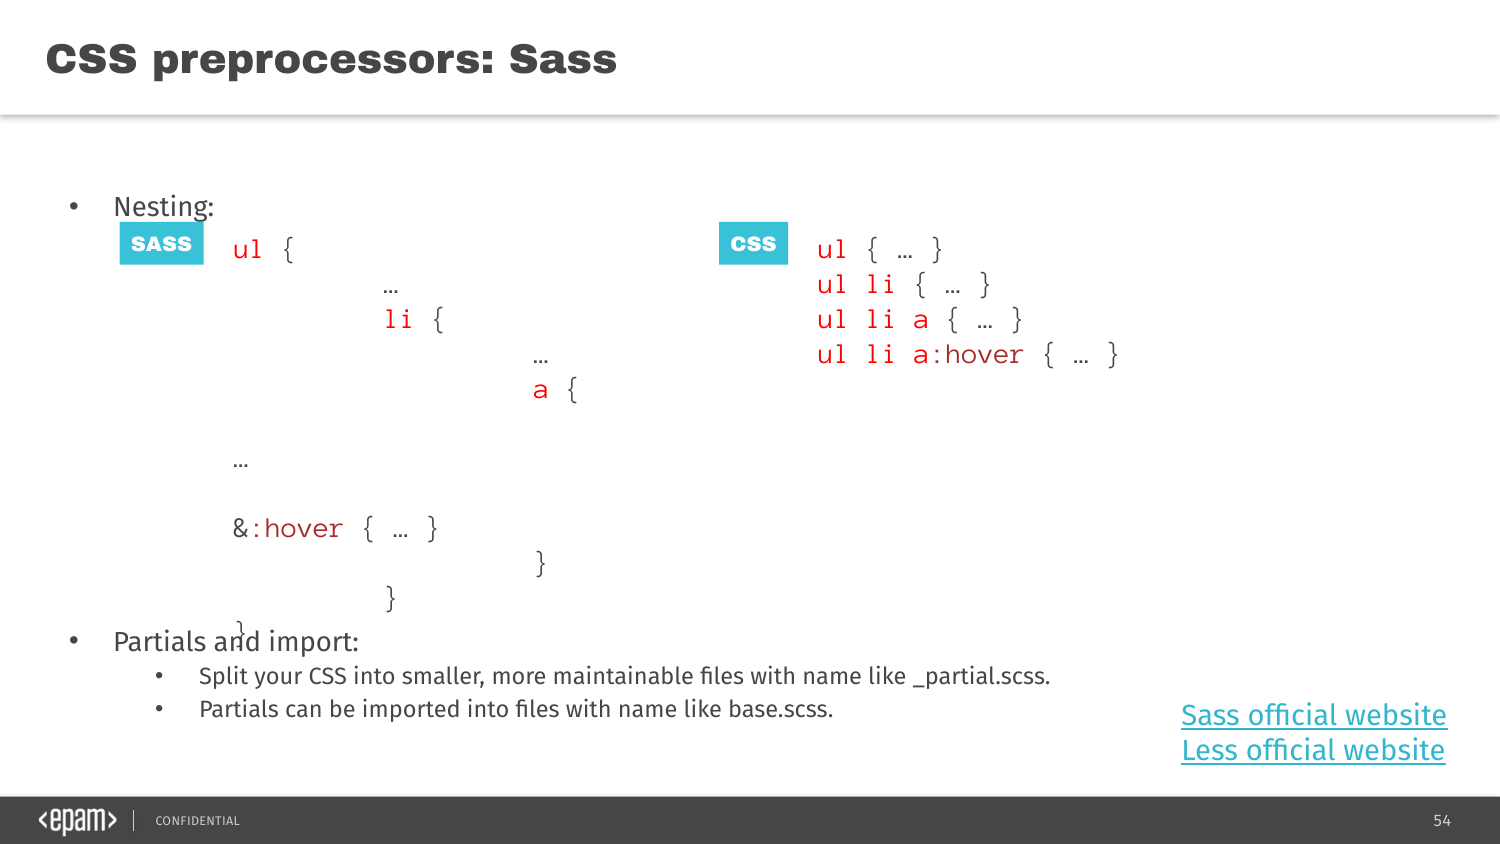

CSS preprocessors: Sass
Nesting:

Partials and import:
Split your CSS into smaller, more maintainable files with name like _partial.scss.
Partials can be imported into files with name like base.scss.
SASS
ul {
	…
	li {
		…
		a {
			…
			&:hover { … }
		}
	}
}
CSS
ul { … }
ul li { … }
ul li a { … }
ul li a:hover { … }
Sass official website
Less official website